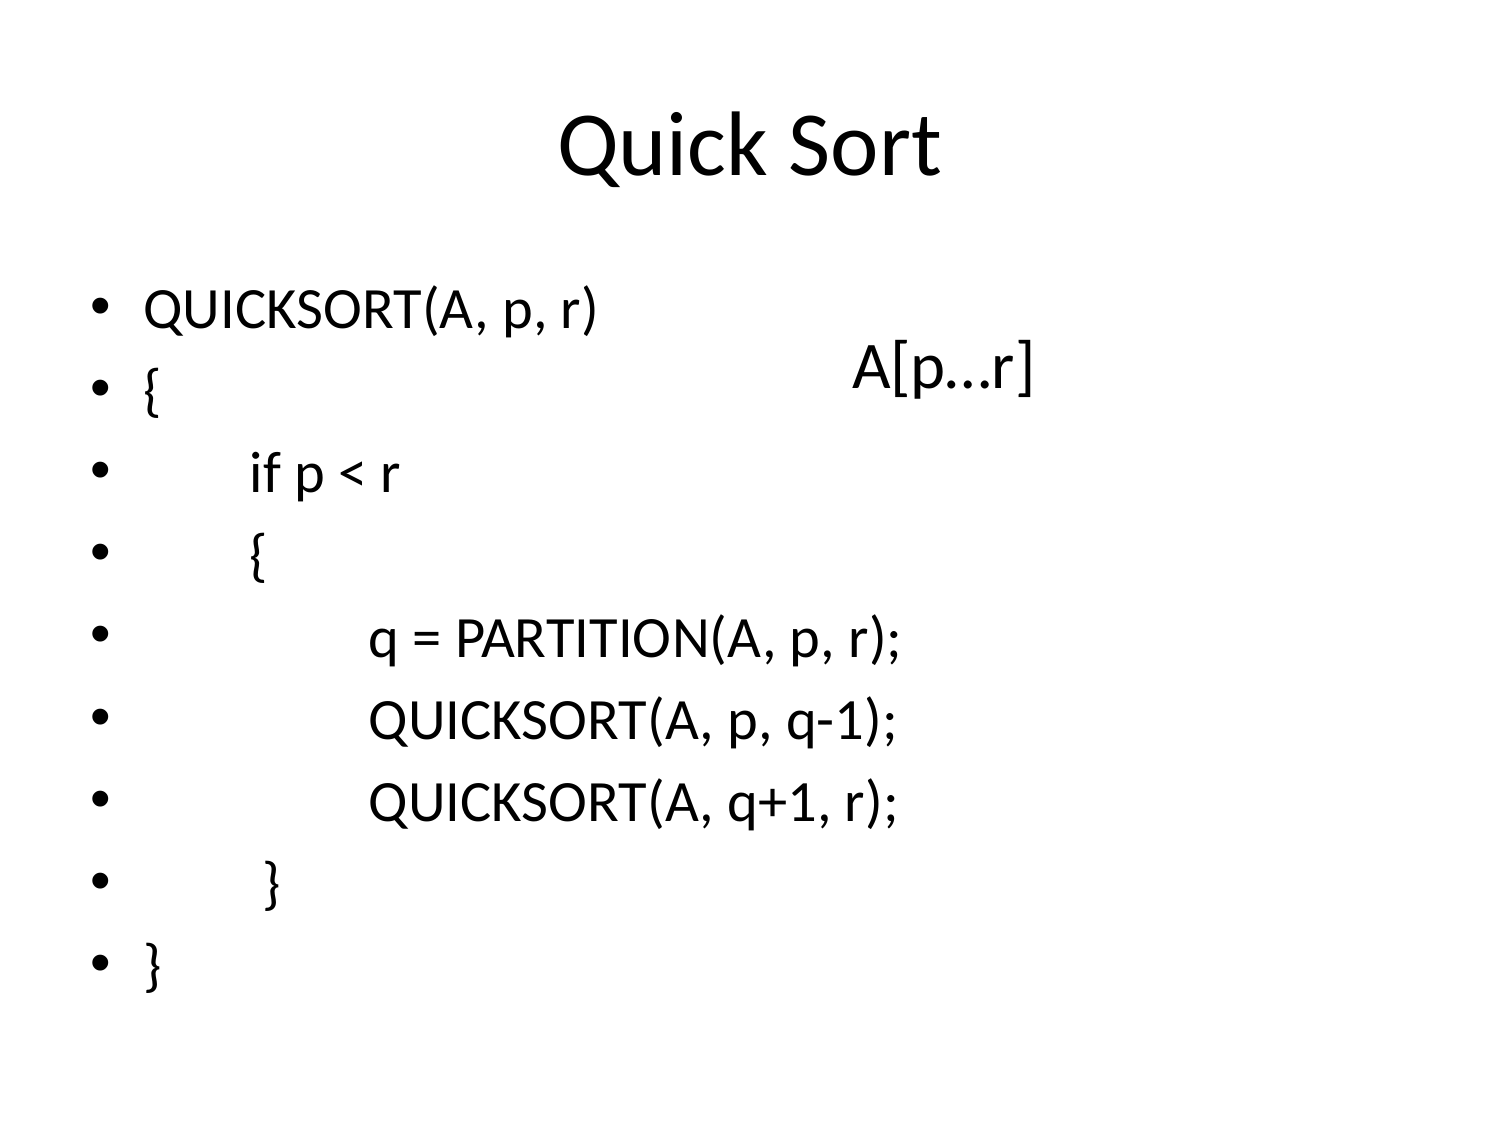

# Quick Sort
QUICKSORT(A, p, r)
{
        if p < r
        {
                 q = PARTITION(A, p, r);
                 QUICKSORT(A, p, q-1);
                 QUICKSORT(A, q+1, r);
         }
}
A[p…r]